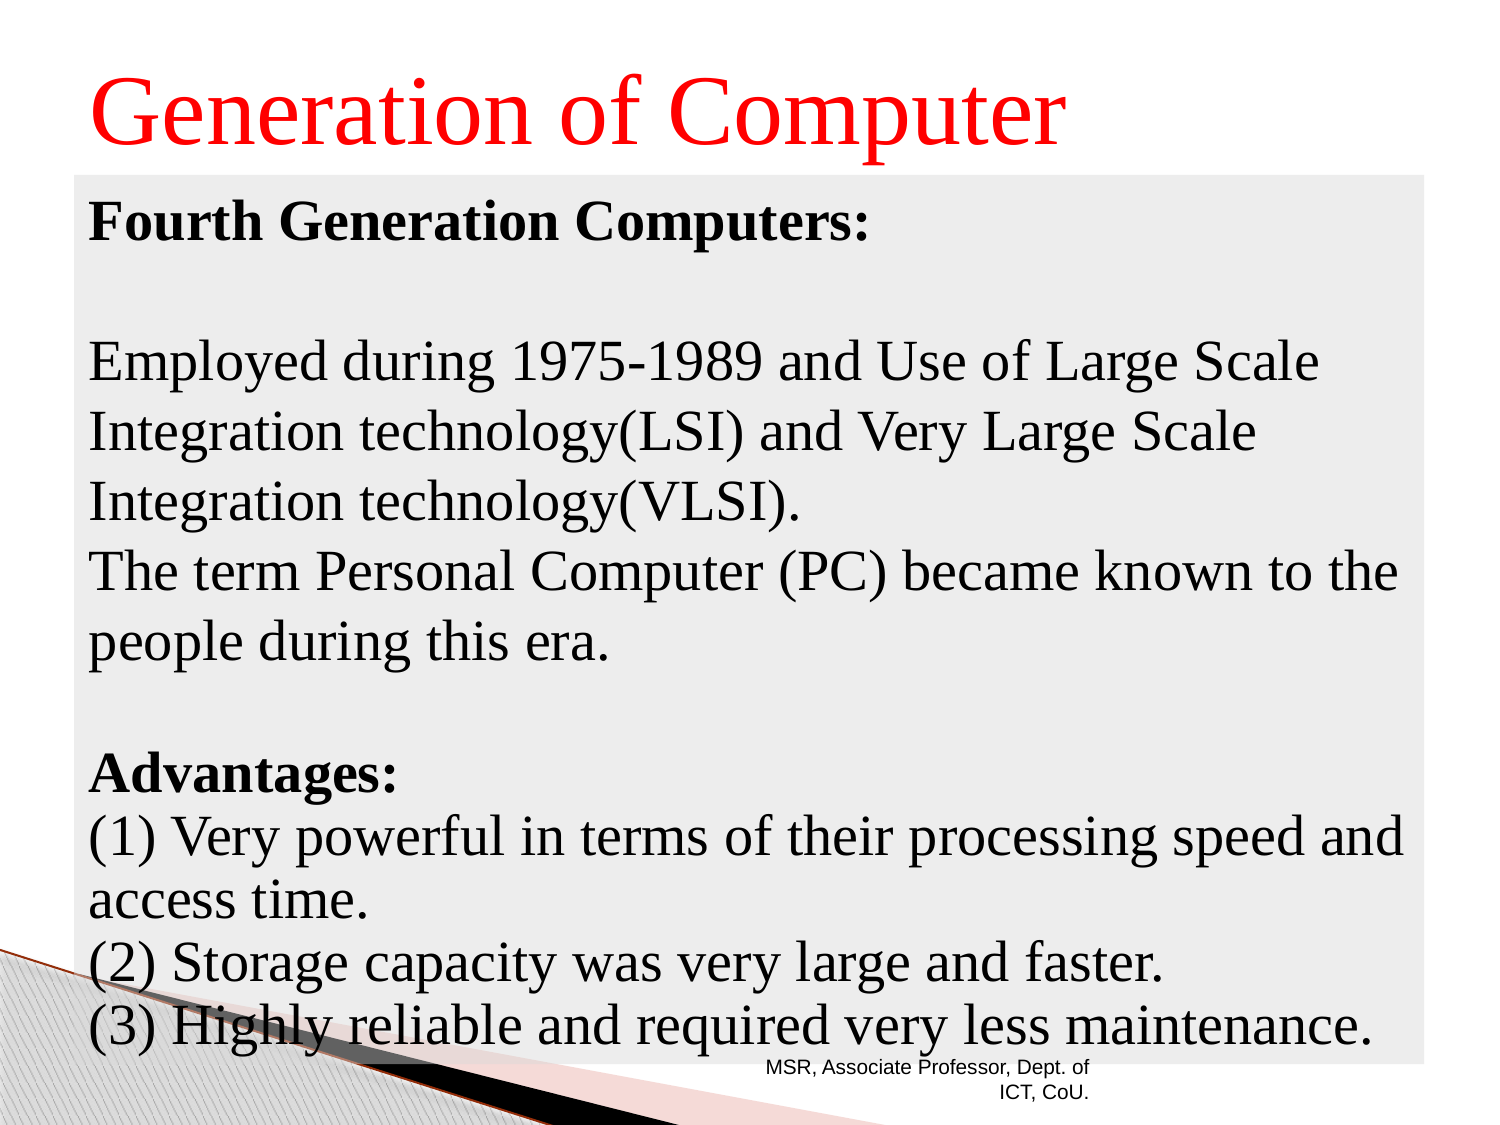

Generation of Computer
Fourth Generation Computers:

Employed during 1975-1989 and Use of Large Scale Integration technology(LSI) and Very Large Scale Integration technology(VLSI).
The term Personal Computer (PC) became known to the people during this era.

Advantages:
(1) Very powerful in terms of their processing speed and access time.
(2) Storage capacity was very large and faster.
(3) Highly reliable and required very less maintenance.
MSR, Associate Professor, Dept. of ICT, CoU.